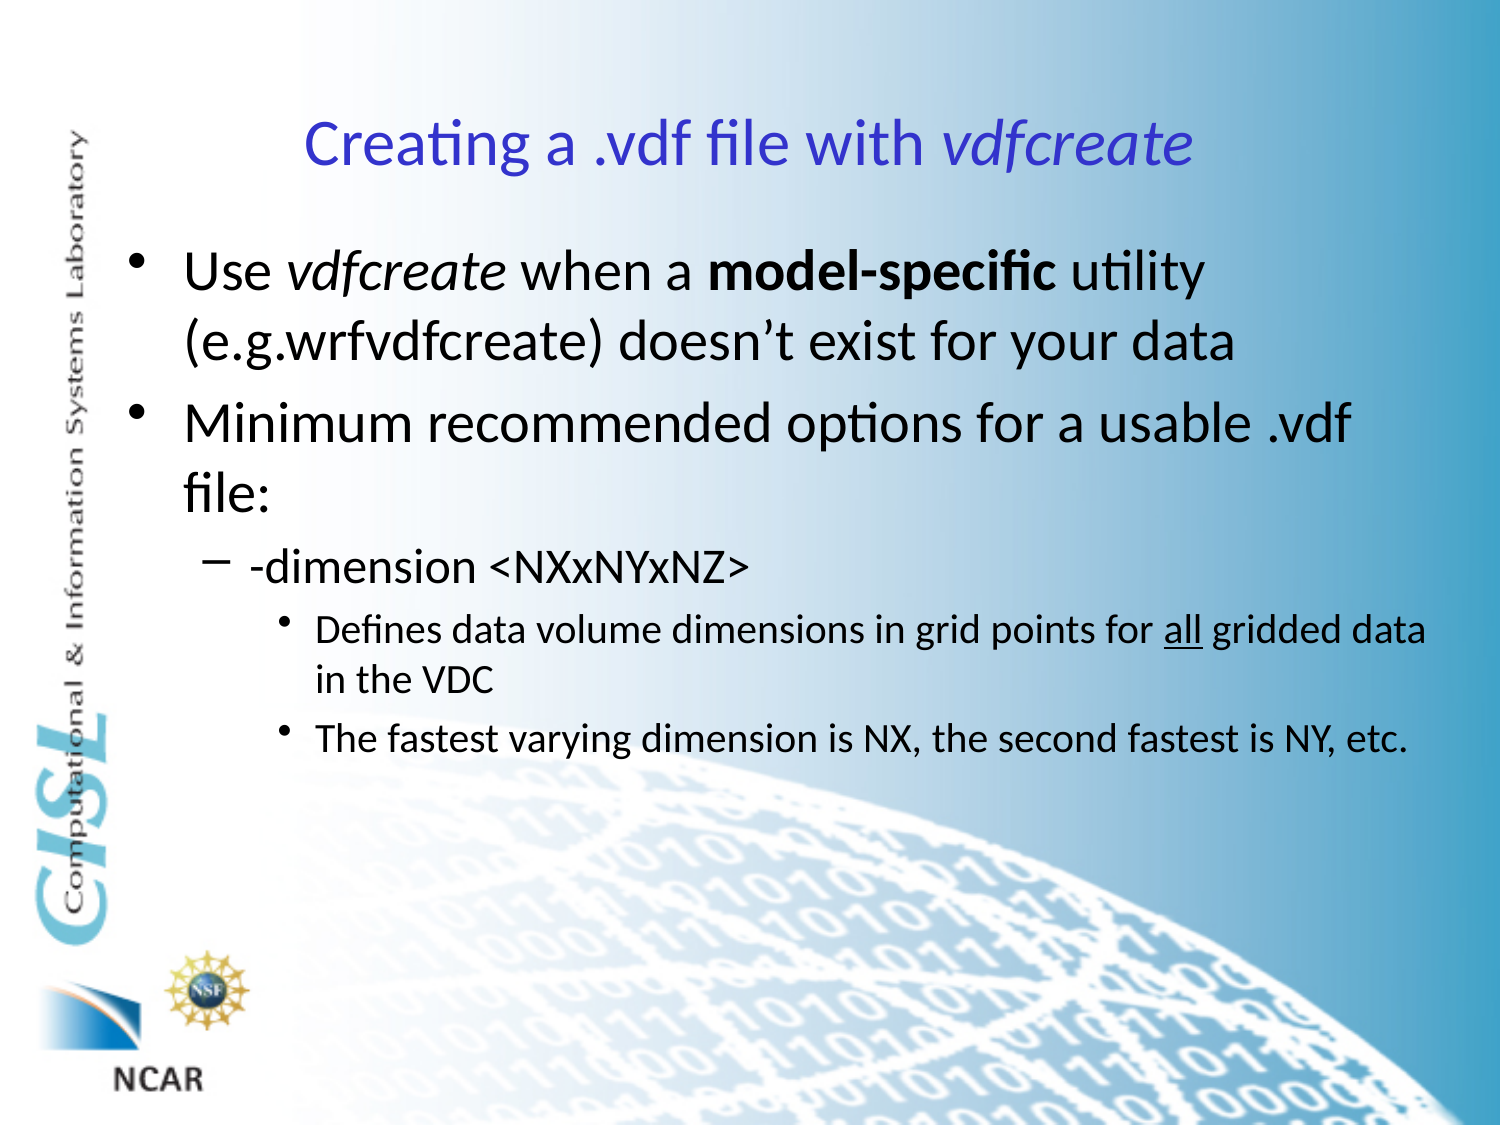

# Creating a .vdf file with vdfcreate
Use vdfcreate when a model-specific utility (e.g.wrfvdfcreate) doesn’t exist for your data
Minimum recommended options for a usable .vdf file:
-dimension <NXxNYxNZ>
Defines data volume dimensions in grid points for all gridded data in the VDC
The fastest varying dimension is NX, the second fastest is NY, etc.